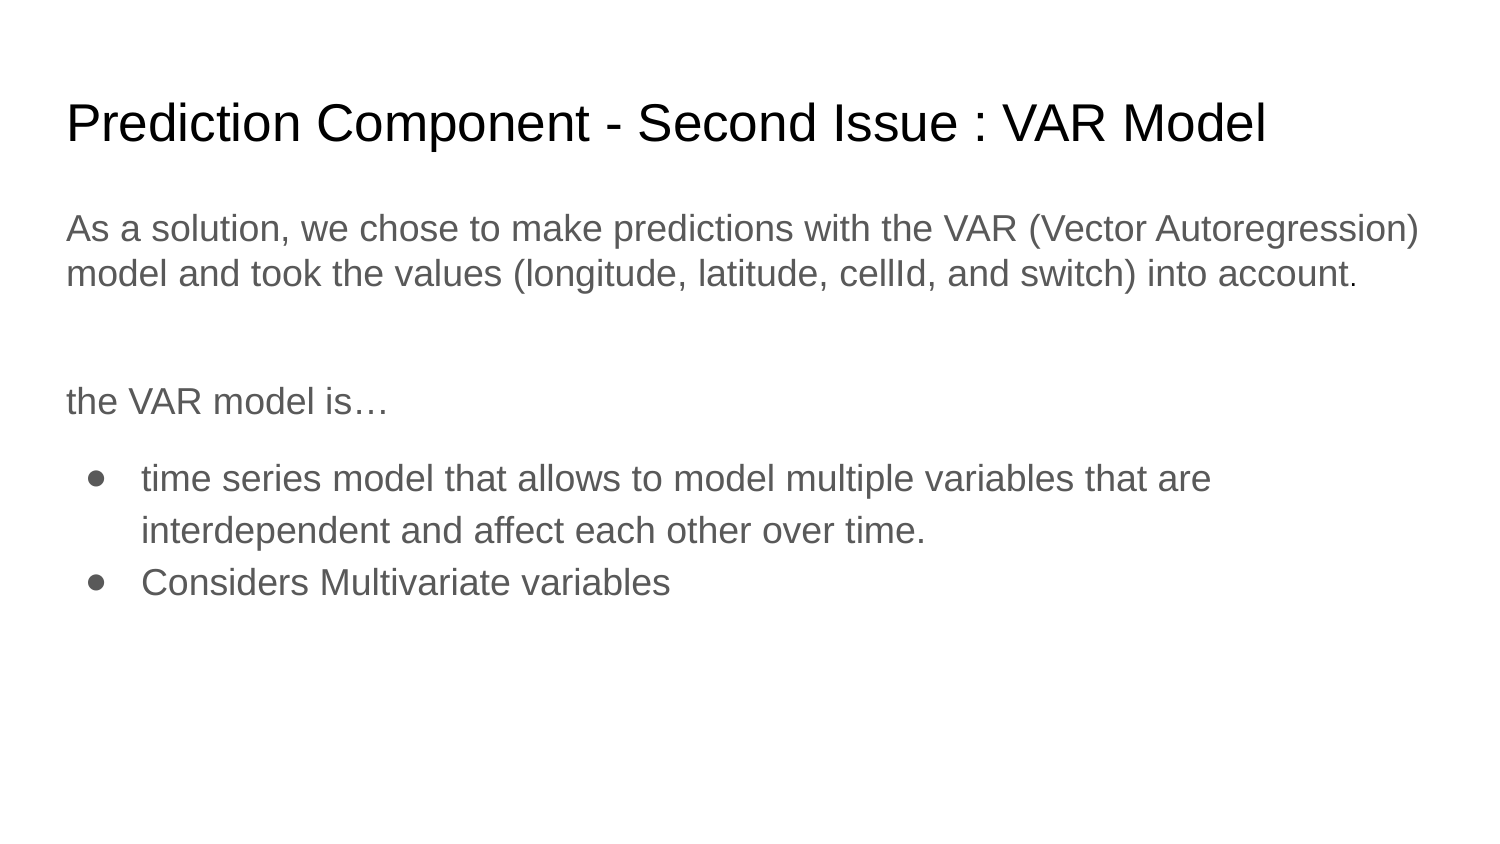

# Prediction Component - Second Issue : VAR Model
As a solution, we chose to make predictions with the VAR (Vector Autoregression) model and took the values (longitude, latitude, cellId, and switch) into account.

the VAR model is…
time series model that allows to model multiple variables that are interdependent and affect each other over time.
Considers Multivariate variables